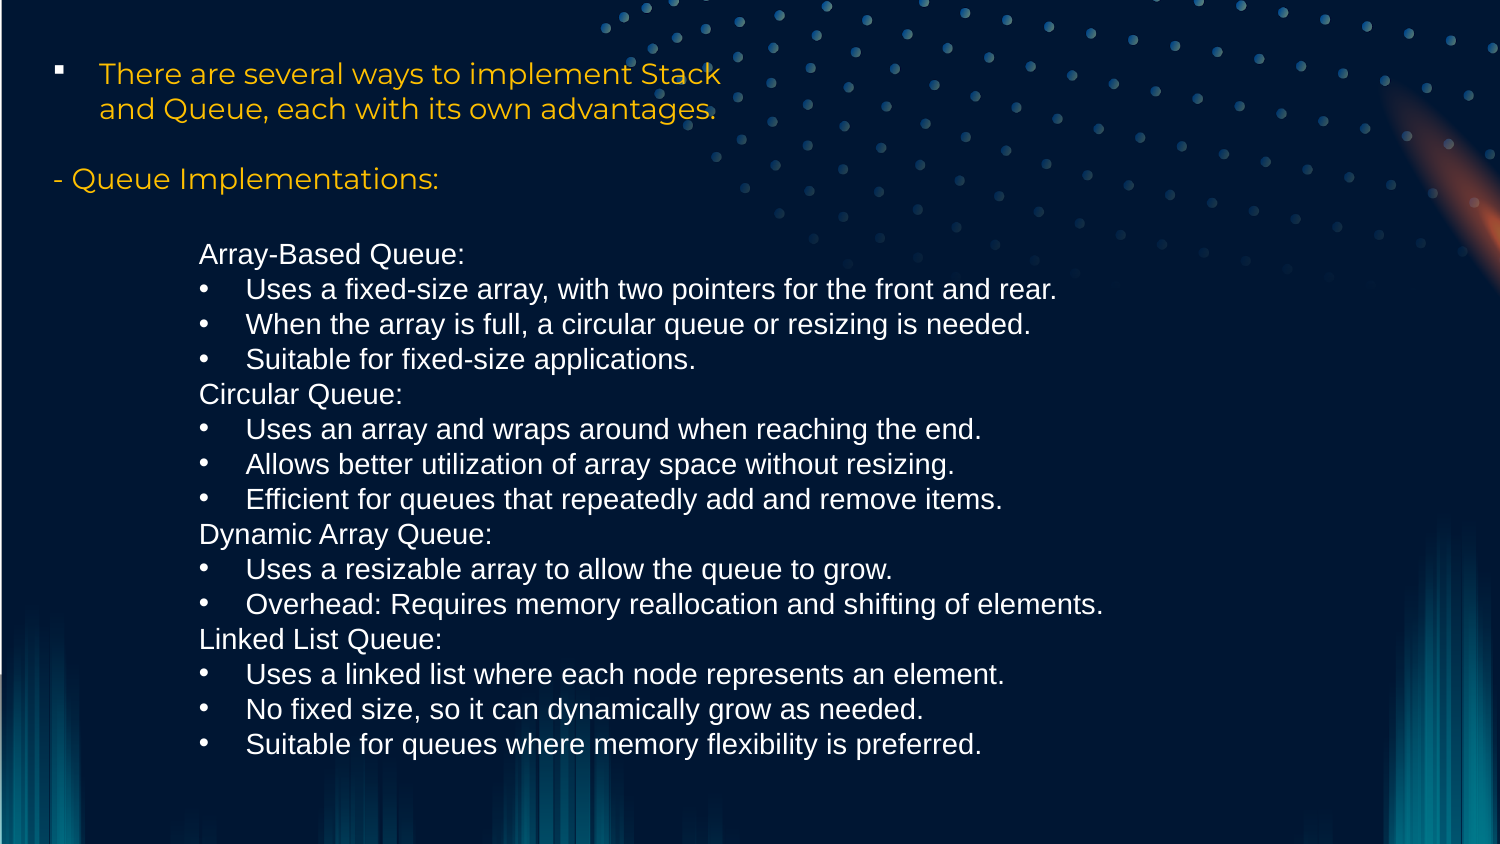

There are several ways to implement Stack and Queue, each with its own advantages.

- Queue Implementations:
Array-Based Queue:
Uses a fixed-size array, with two pointers for the front and rear.
When the array is full, a circular queue or resizing is needed.
Suitable for fixed-size applications.
Circular Queue:
Uses an array and wraps around when reaching the end.
Allows better utilization of array space without resizing.
Efficient for queues that repeatedly add and remove items.
Dynamic Array Queue:
Uses a resizable array to allow the queue to grow.
Overhead: Requires memory reallocation and shifting of elements.
Linked List Queue:
Uses a linked list where each node represents an element.
No fixed size, so it can dynamically grow as needed.
Suitable for queues where memory flexibility is preferred.